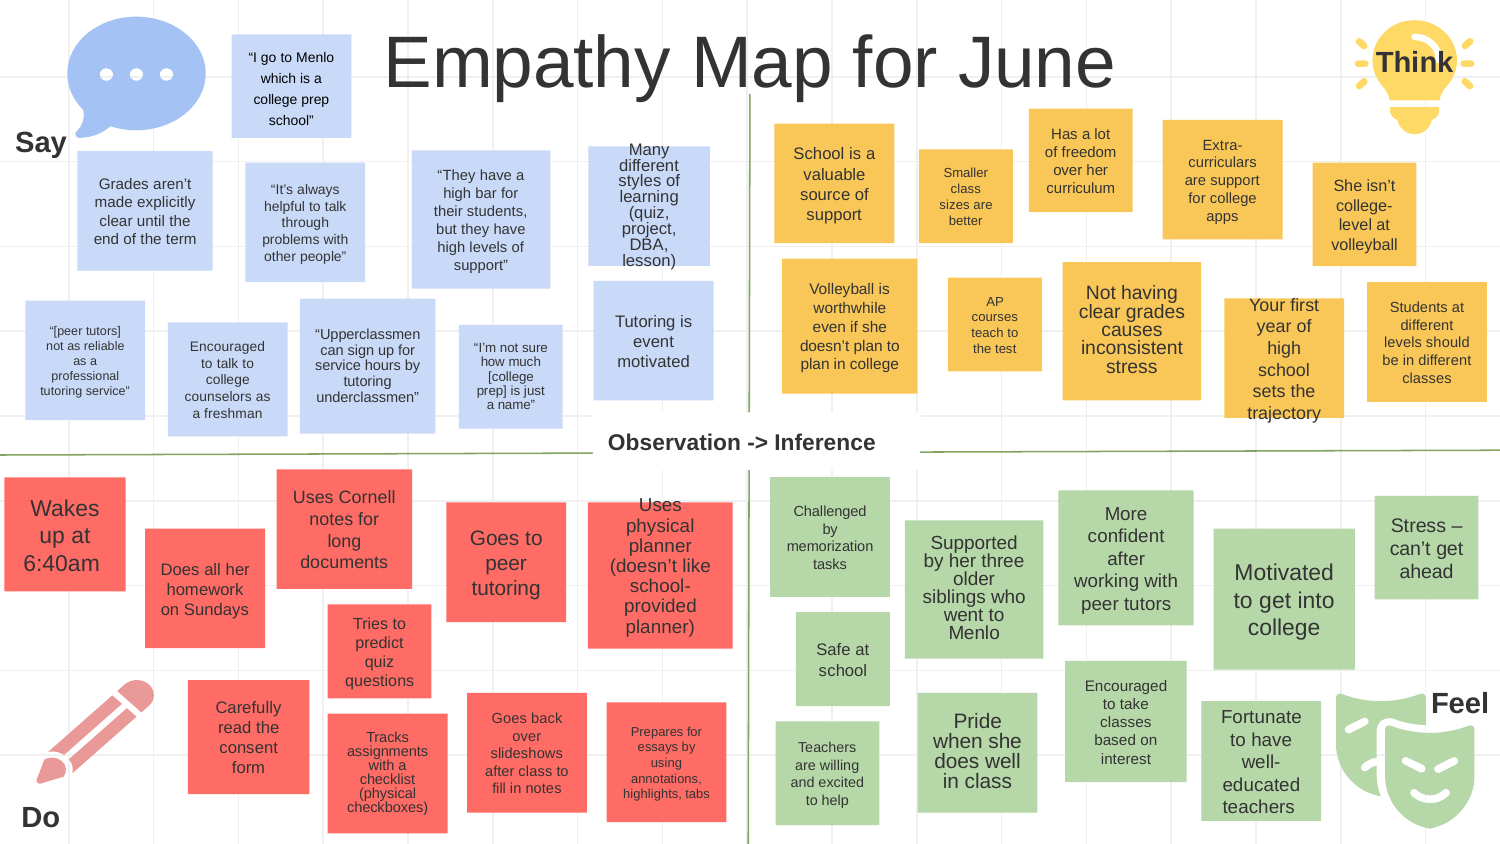

Empathy Map for June

Think
“I go to Menlo which is a college prep school”
Has a lot of freedom over her curriculum
Say
Extra-
curriculars are support for college apps
School is a valuable source of support
Many different styles of learning (quiz, project, DBA, lesson)
Smaller class sizes are better
“They have a high bar for their students, but they have high levels of support”
Grades aren’t made explicitly clear until the end of the term
“It’s always helpful to talk through problems with other people”
She isn’t college- level at volleyball
Volleyball is worthwhile even if she doesn’t plan to plan in college
Not having clear grades causes inconsistent stress
AP courses teach to the test
Tutoring is event motivated
Students at different levels should be in different classes
Your first year of high school sets the trajectory
“Upperclassmen can sign up for service hours by tutoring underclassmen”
“[peer tutors] not as reliable as a professional tutoring service”
Encouraged to talk to college counselors as a freshman
“I’m not sure how much [college prep] is just a name”
Observation -> Inference
Uses Cornell notes for long documents
Challenged by memorization tasks
Wakes up at 6:40am
More confident after working with peer tutors
Stress – can’t get ahead
Goes to peer tutoring
Uses physical planner (doesn’t like school-
provided planner)

Supported by her three older siblings who went to Menlo
Does all her homework on Sundays
Motivated to get into college
Tries to predict quiz questions
Safe at school
Encouraged to take classes based on interest
Feel
Carefully read the consent form

Goes back over slideshows after class to fill in notes
Pride when she does well in class

Fortunate to have well-
educated teachers
Prepares for essays by using annotations, highlights, tabs
Tracks assignments with a checklist (physical checkboxes)
Teachers are willing and excited to help
Do